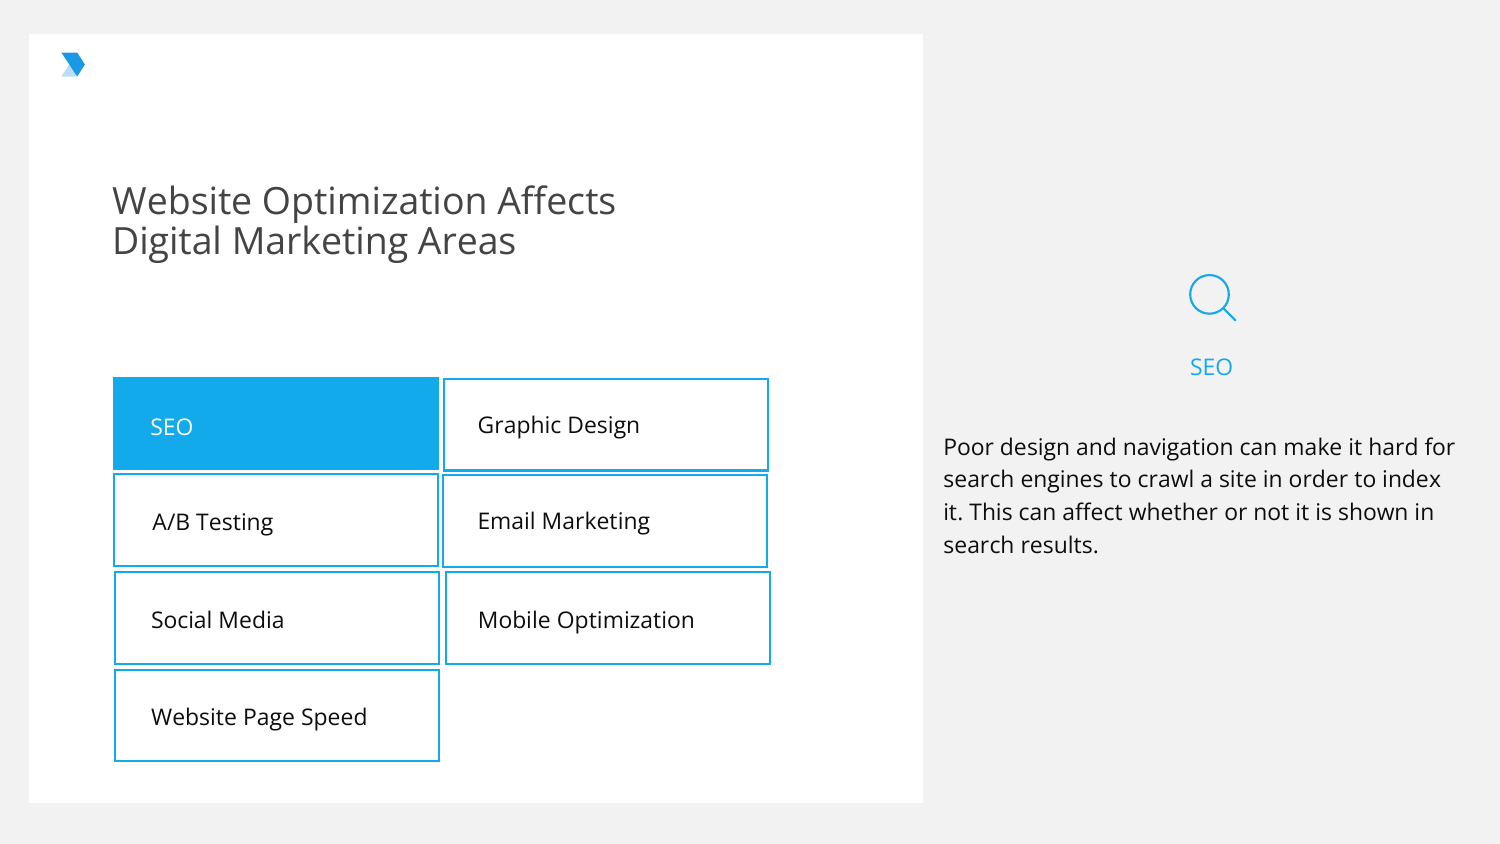

6.1.1.5
Understand that data breaches can not only damage your business but your brand if publicly discussed

Website Optimization Affects Digital Marketing Areas

SEO

Graphic Design
SEO
Poor design and navigation can make it hard for search engines to crawl a site in order to index it. This can affect whether or not it is shown in search results.

Email Marketing
A/B Testing

Social Media
Mobile Optimization

Website Page Speed